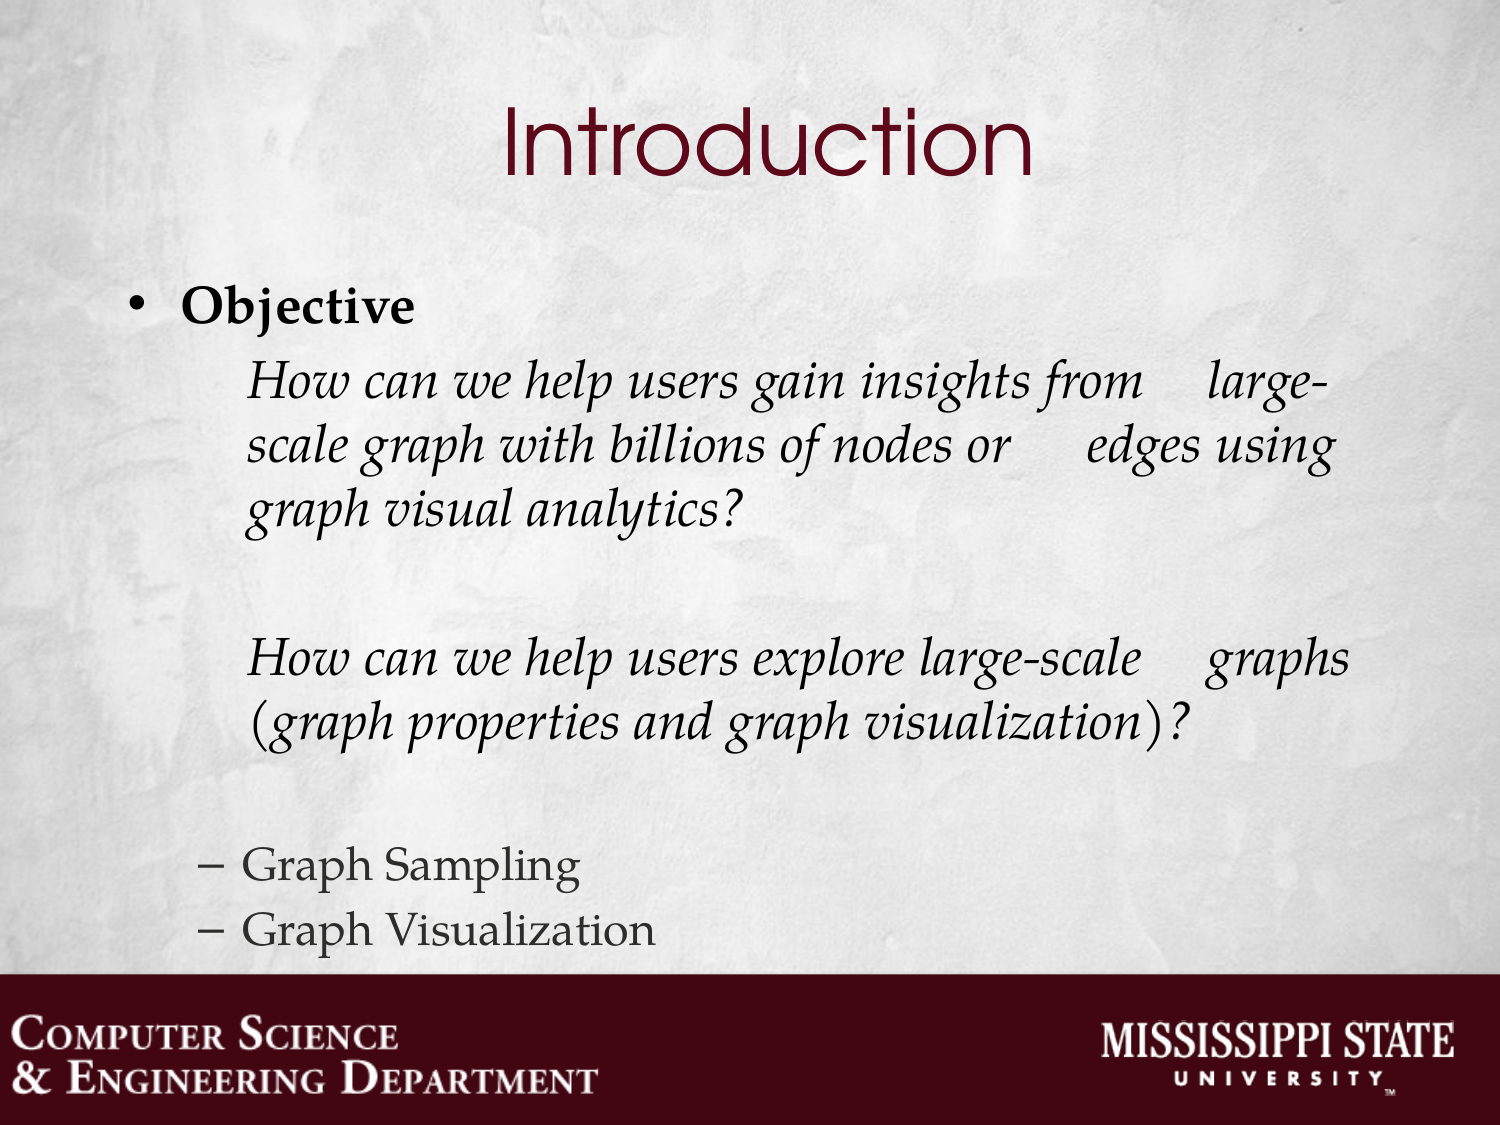

# Introduction
Objective
	How can we help users gain insights from	large-	scale graph with billions of nodes or 	edges using 	graph visual analytics?

	How can we help users explore large-scale 	graphs 	(graph properties and graph visualization)?

Graph Sampling
Graph Visualization